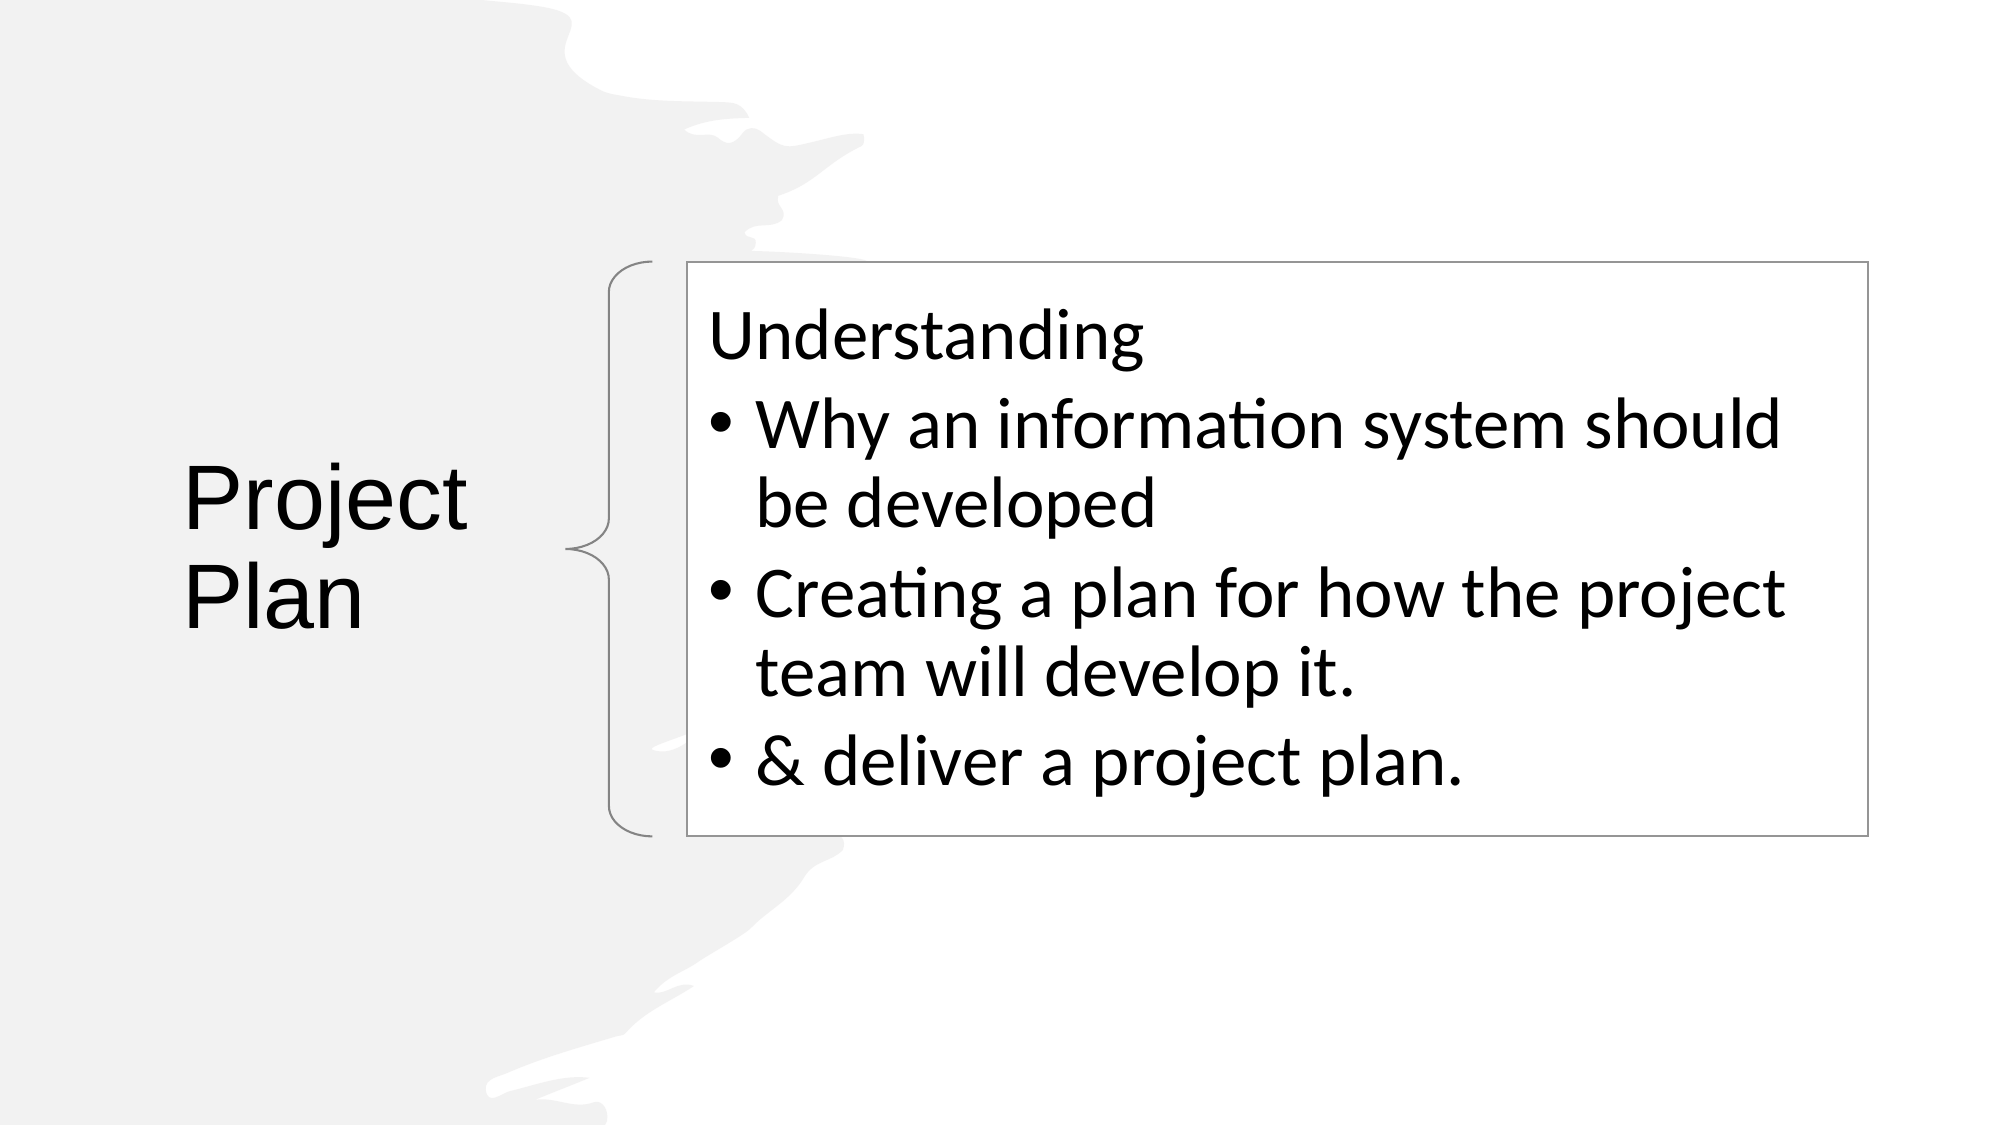

Project Plan
Understanding
Why an information system should be developed
Creating a plan for how the project team will develop it.
& deliver a project plan.